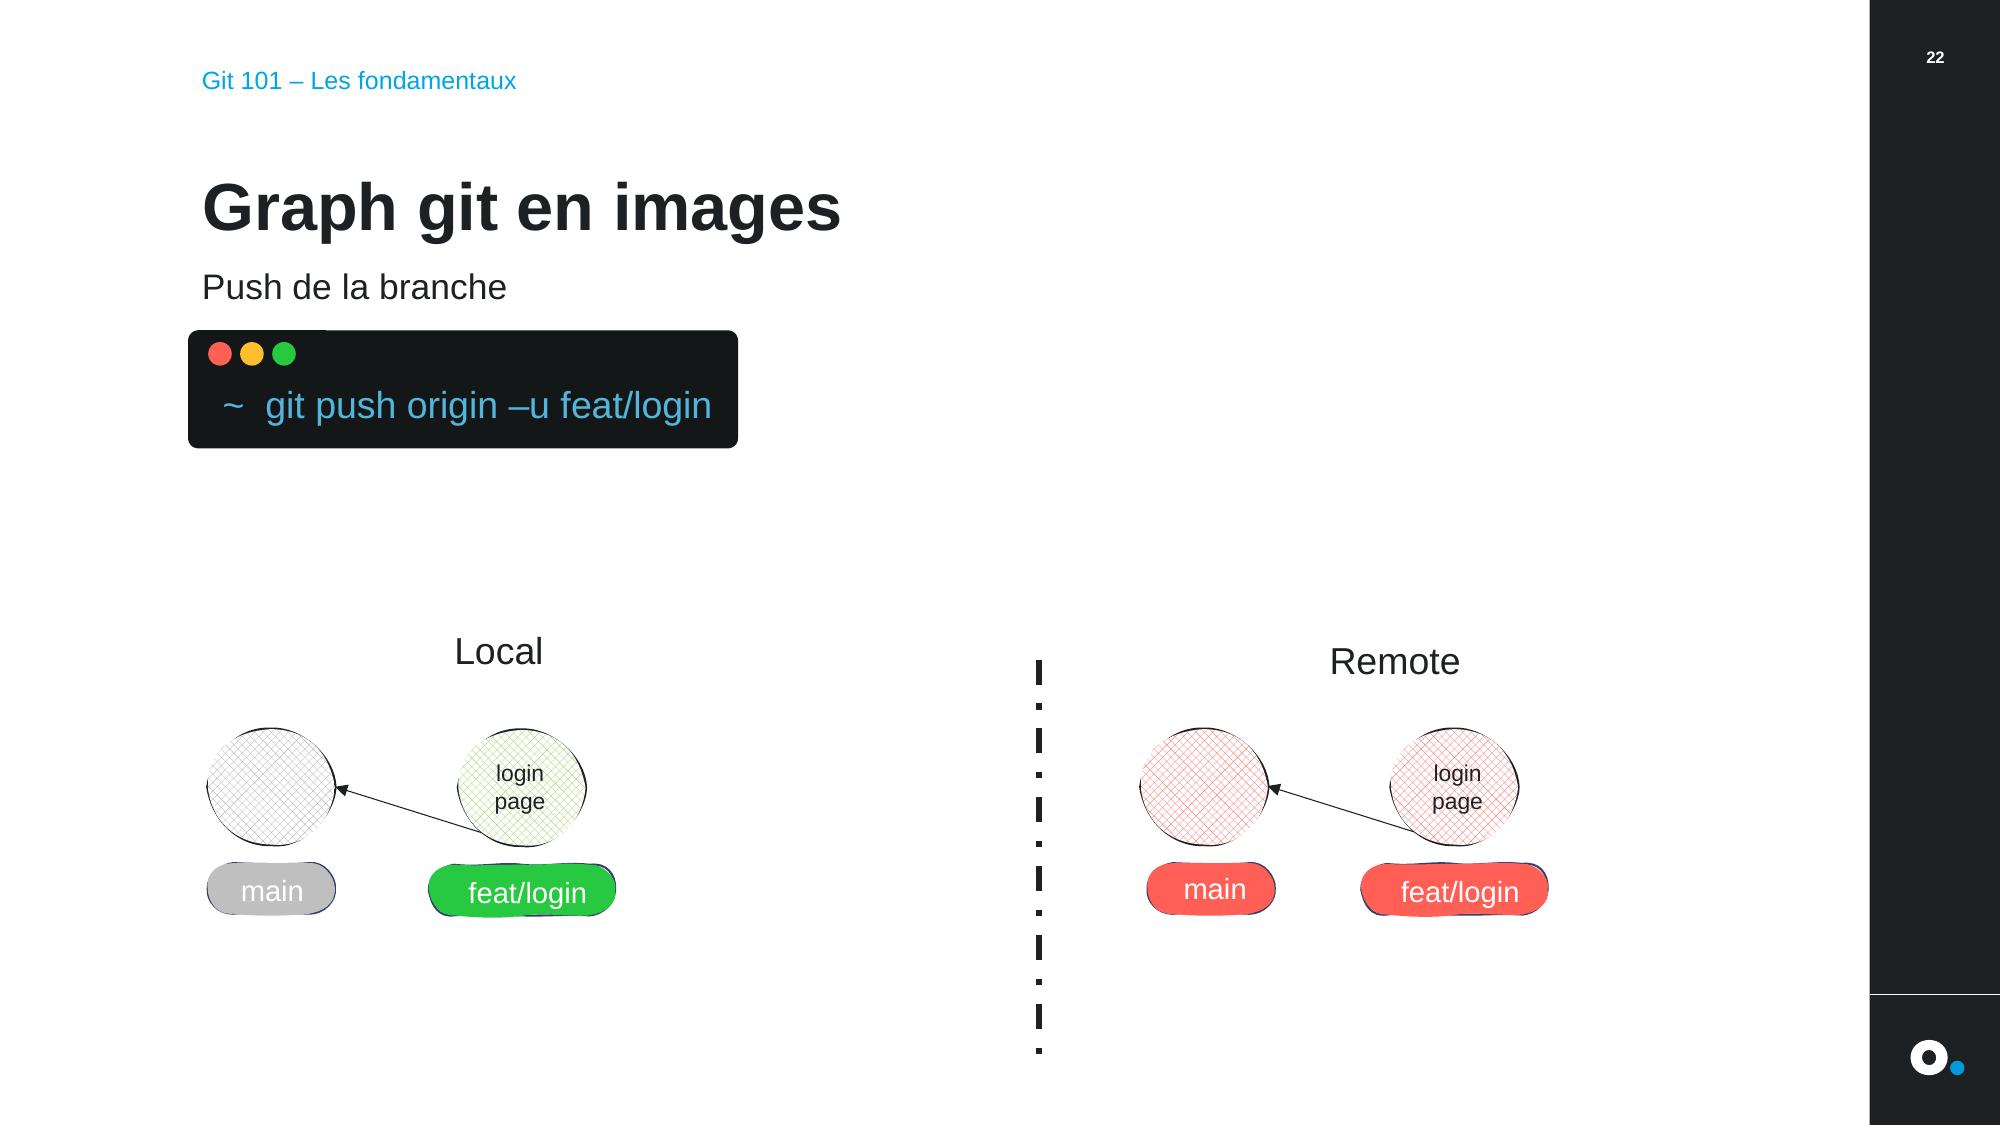

22
Git 101 – Les fondamentaux
# Graph git en images
Push de la branche

~  git push origin –u feat/login
Local
Remote

login page
login page

main

feat/login
main

feat/login